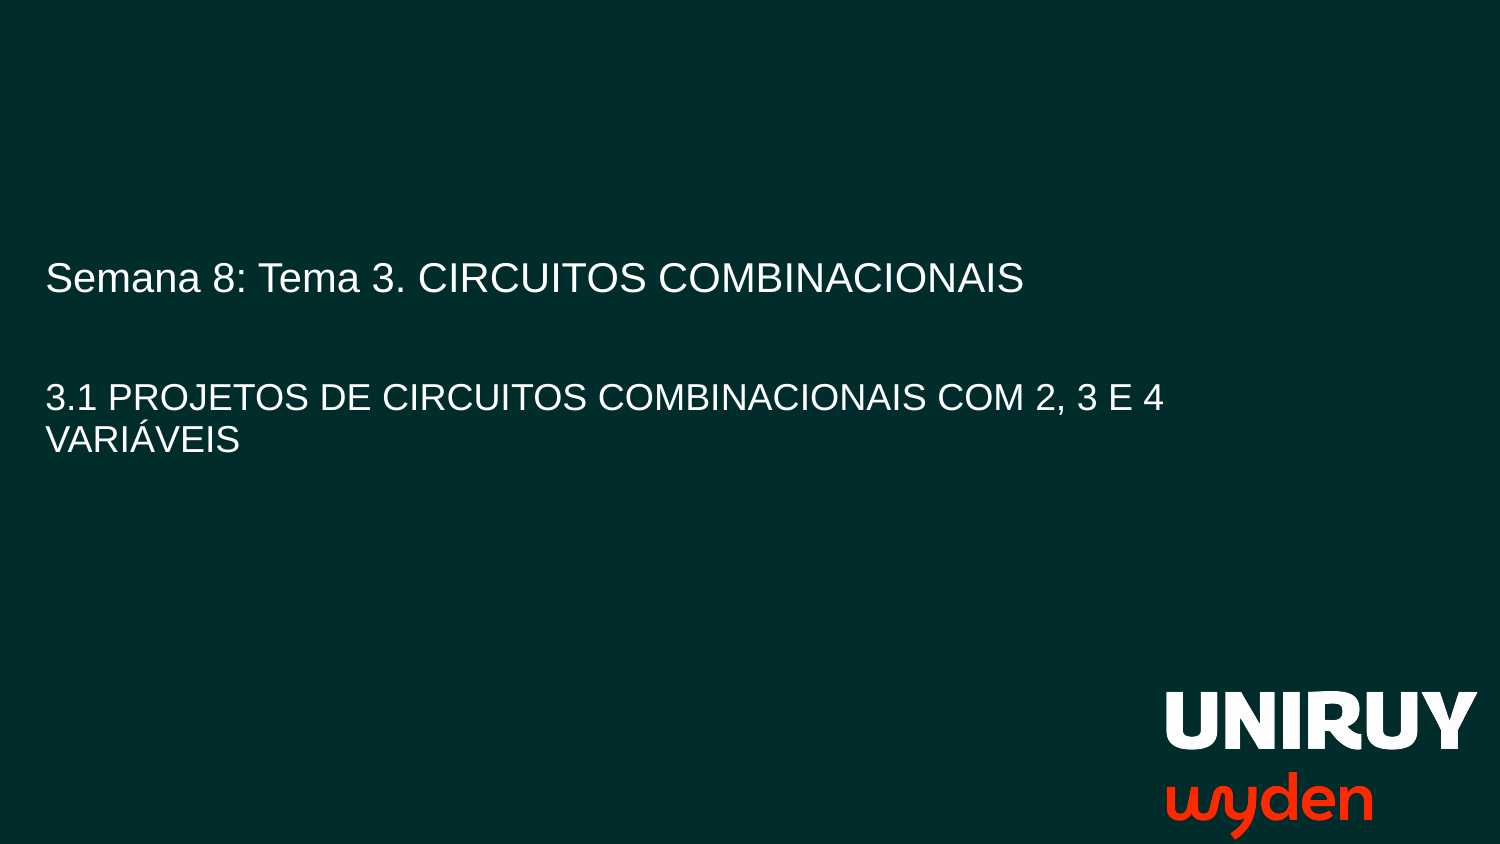

Semana 8: Tema 3. CIRCUITOS COMBINACIONAIS

3.1 PROJETOS DE CIRCUITOS COMBINACIONAIS COM 2, 3 E 4 VARIÁVEIS